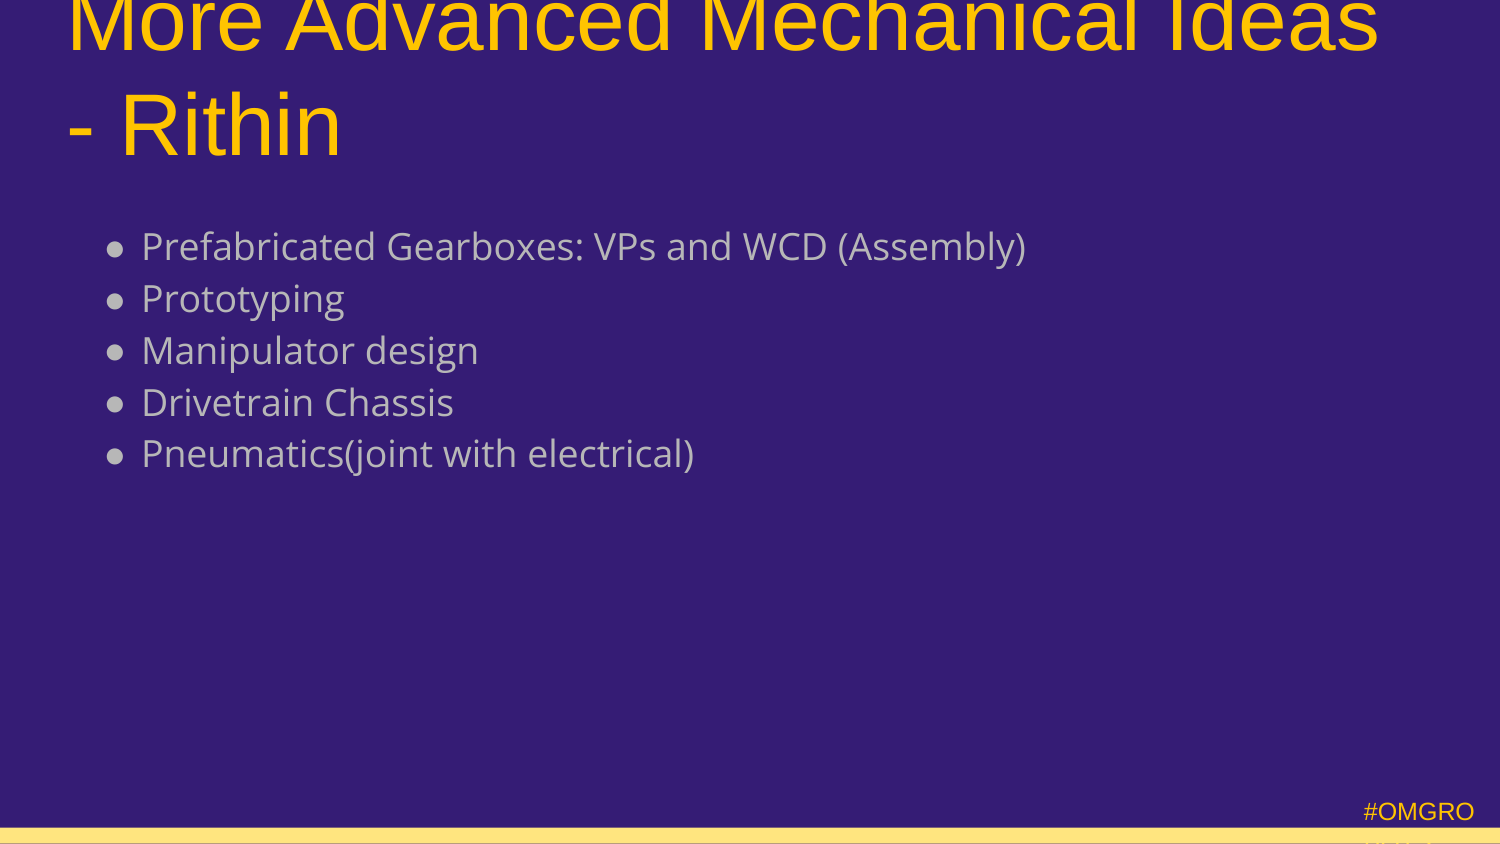

# More Advanced Mechanical Ideas - Rithin
Prefabricated Gearboxes: VPs and WCD (Assembly)
Prototyping
Manipulator design
Drivetrain Chassis
Pneumatics(joint with electrical)